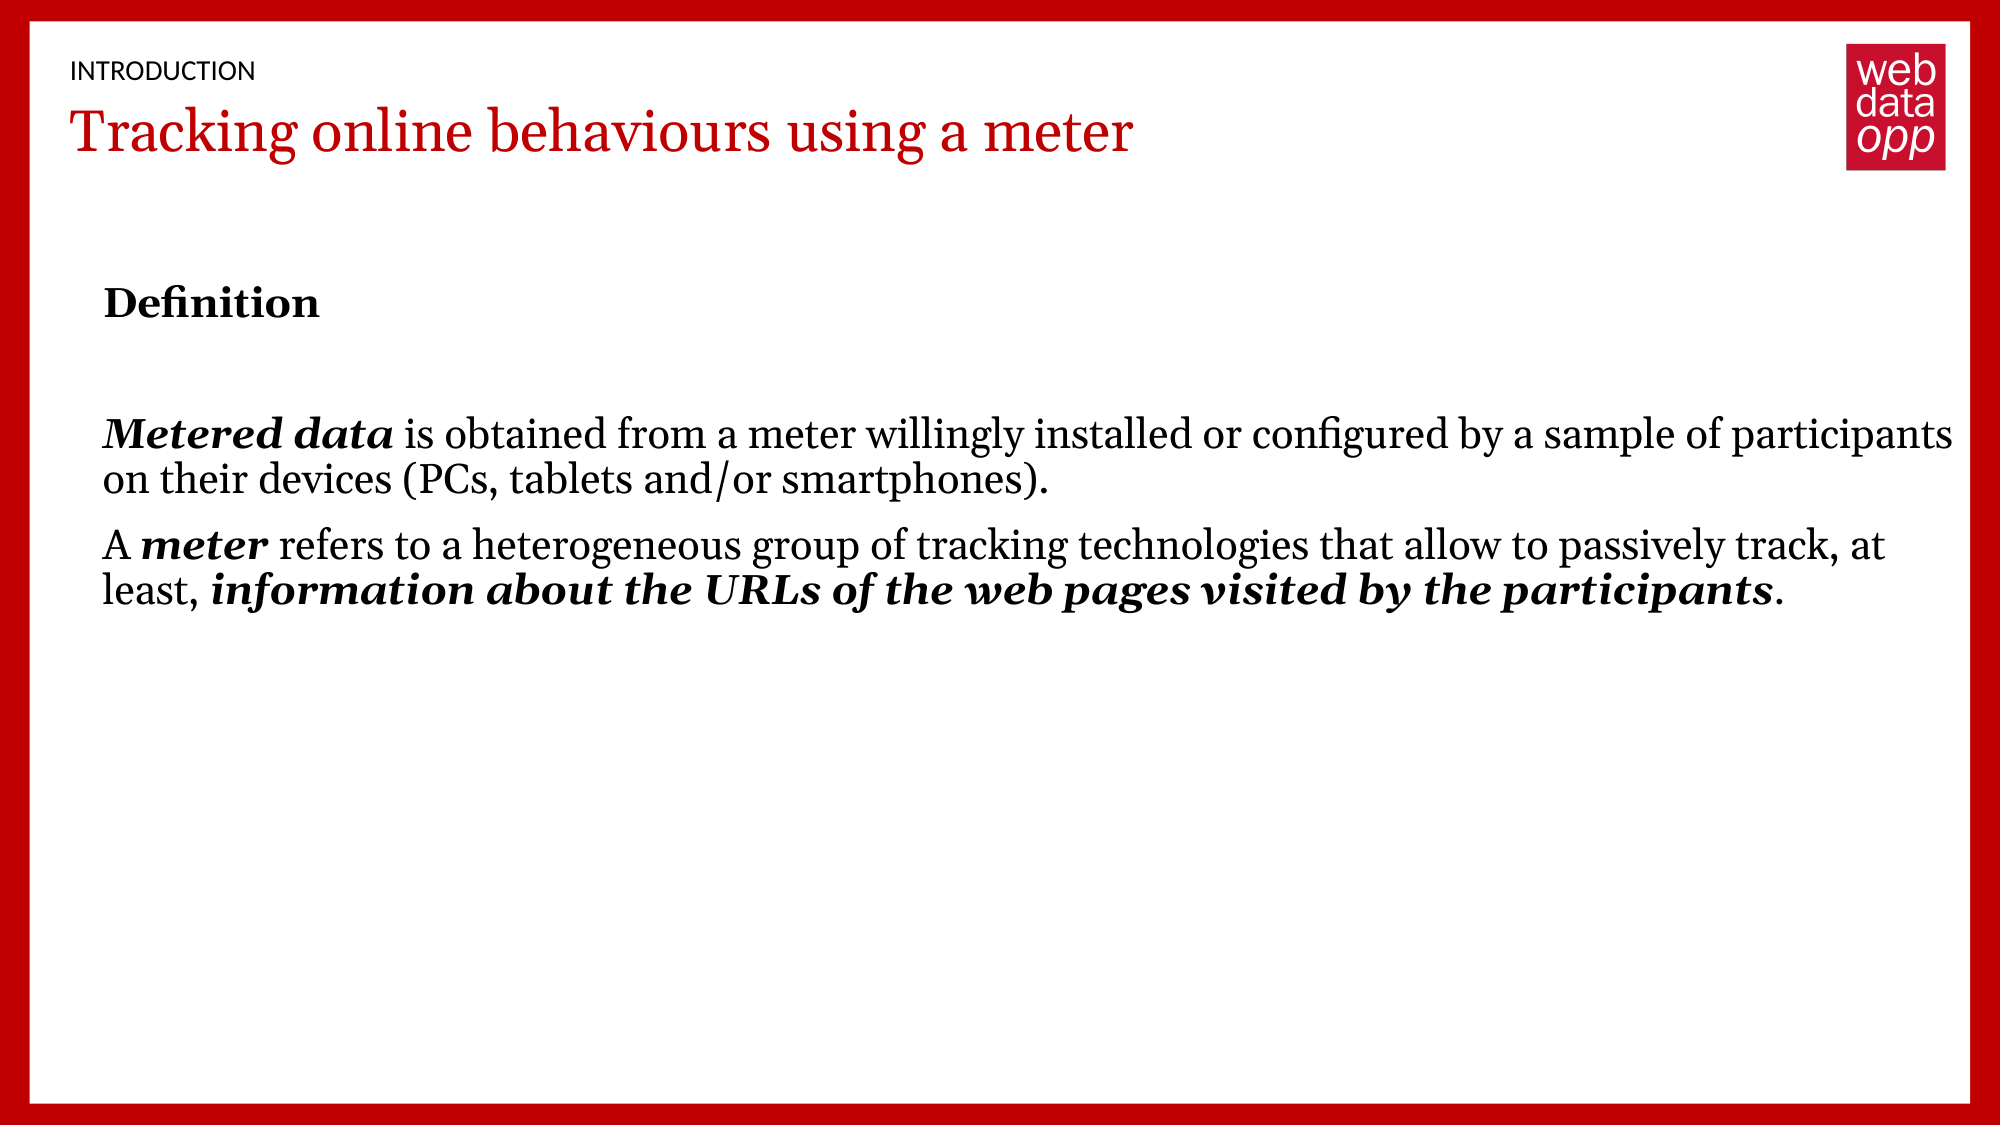

INTRODUCTION
# Tracking online behaviours using a meter
Definition

Metered data is obtained from a meter willingly installed or configured by a sample of participants on their devices (PCs, tablets and/or smartphones).
A meter refers to a heterogeneous group of tracking technologies that allow to passively track, at least, information about the URLs of the web pages visited by the participants.